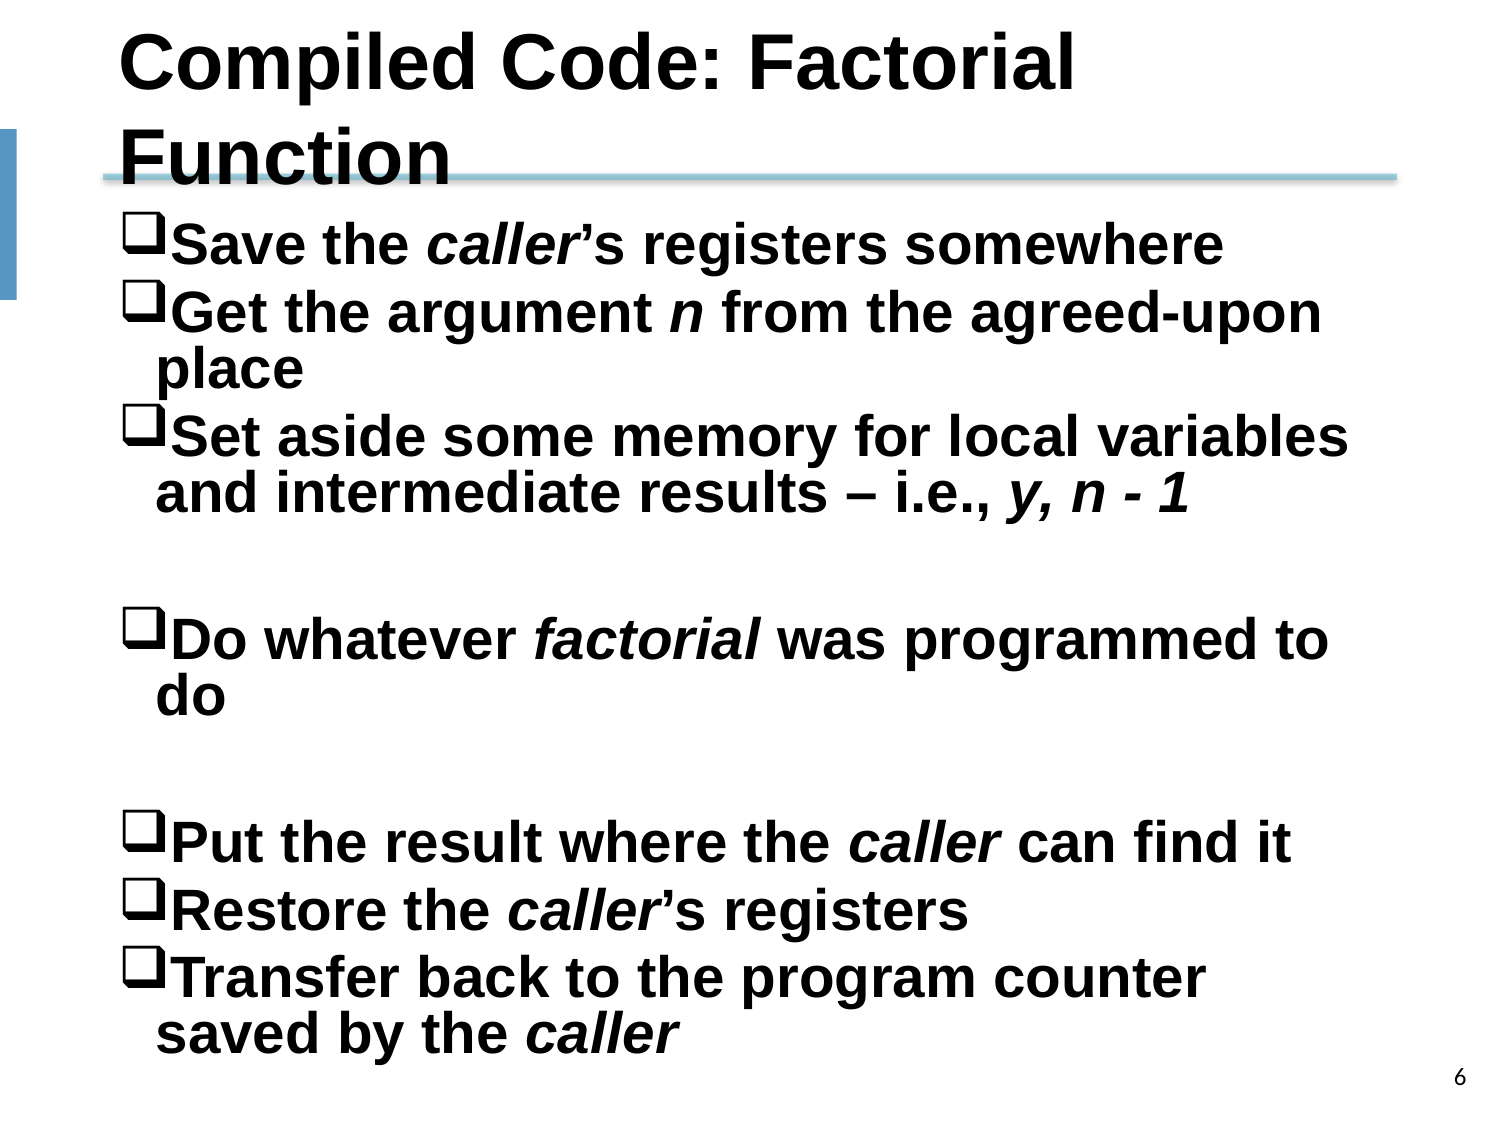

# Compiled Code: Factorial Function
Save the caller’s registers somewhere
Get the argument n from the agreed-upon place
Set aside some memory for local variables and intermediate results – i.e., y, n - 1

Do whatever factorial was programmed to do

Put the result where the caller can find it
Restore the caller’s registers
Transfer back to the program counter saved by the caller

6